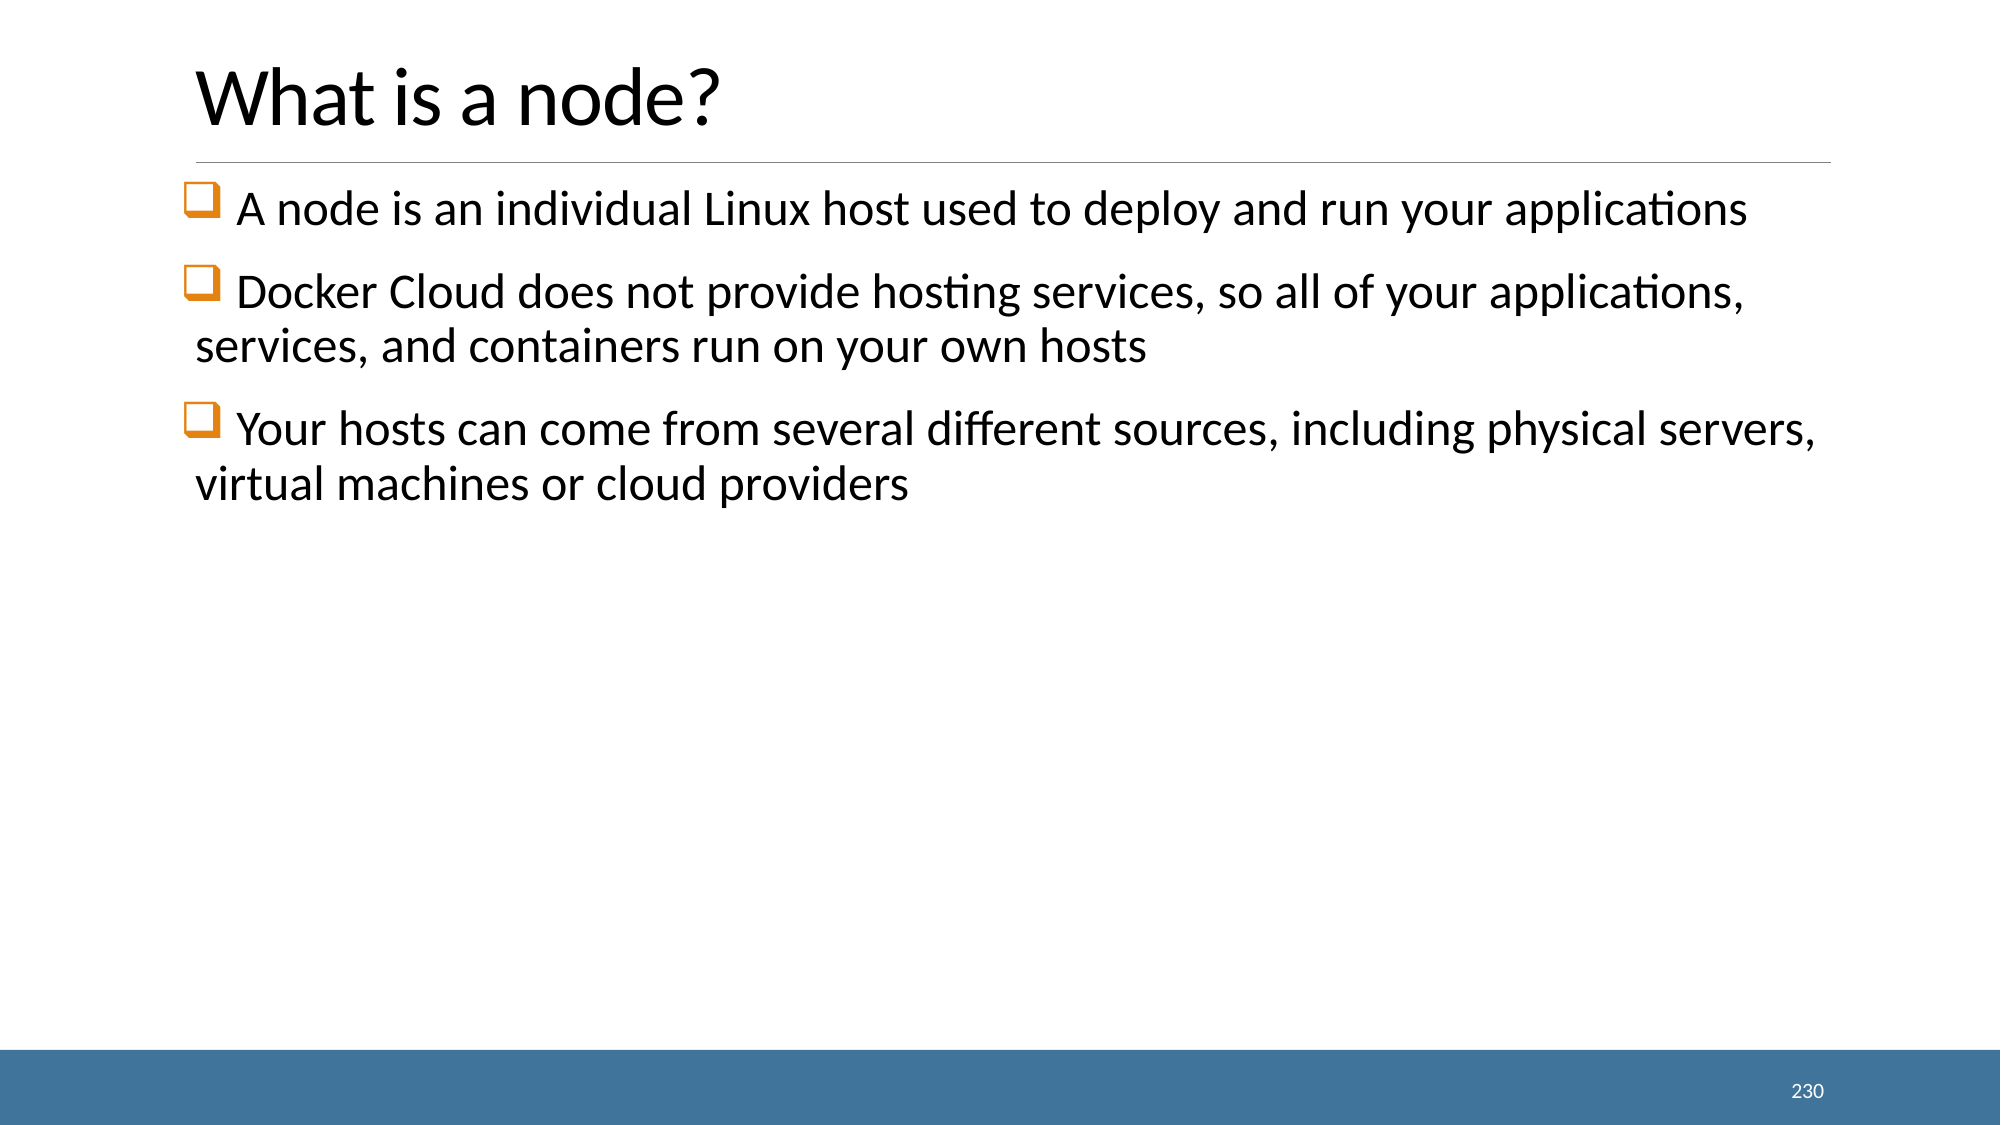

# What is a node?
 A node is an individual Linux host used to deploy and run your applications
 Docker Cloud does not provide hosting services, so all of your applications, services, and containers run on your own hosts
 Your hosts can come from several different sources, including physical servers, virtual machines or cloud providers

230